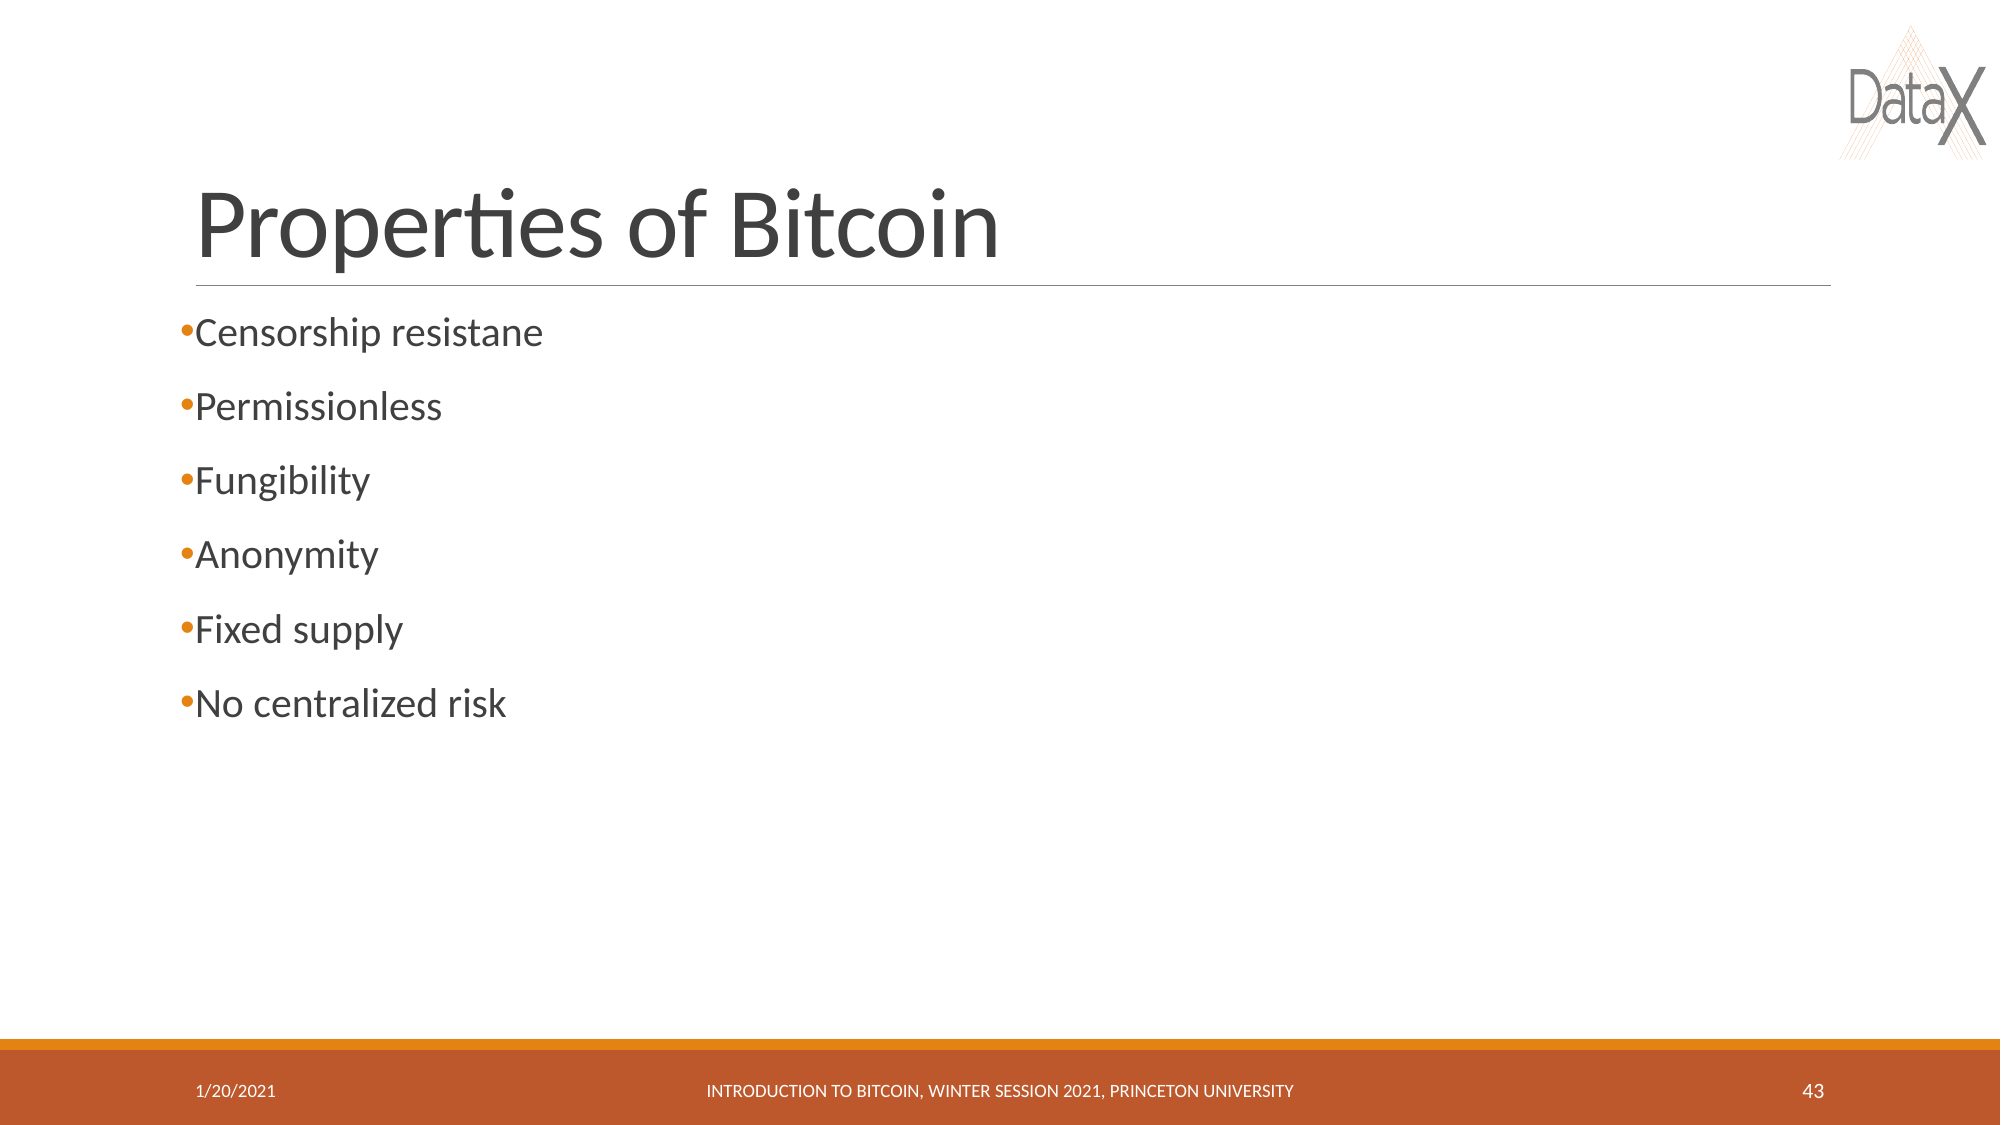

# Properties of Bitcoin
Censorship resistane
Permissionless
Fungibility
Anonymity
Fixed supply
No centralized risk
1/20/2021
Introduction to Bitcoin, Winter session 2021, Princeton University
43